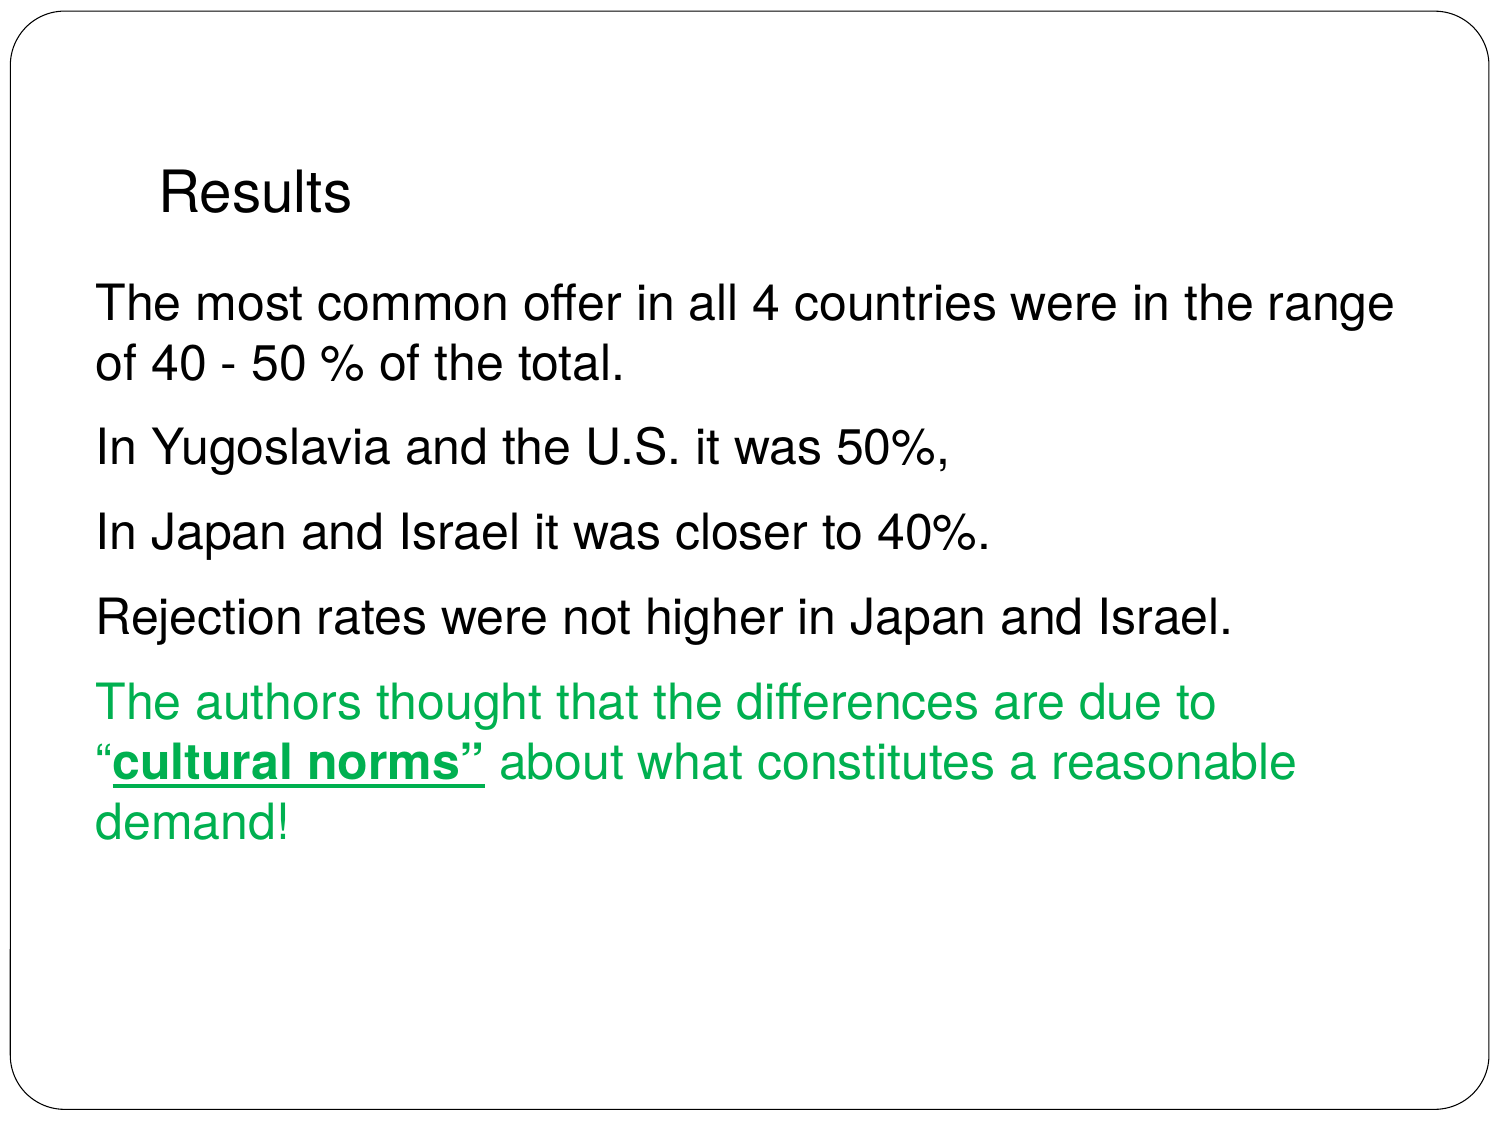

# Results
The most common offer in all 4 countries were in the range of 40 - 50 % of the total.
In Yugoslavia and the U.S. it was 50%,
In Japan and Israel it was closer to 40%.
Rejection rates were not higher in Japan and Israel.
The authors thought that the differences are due to “cultural norms” about what constitutes a reasonable demand!